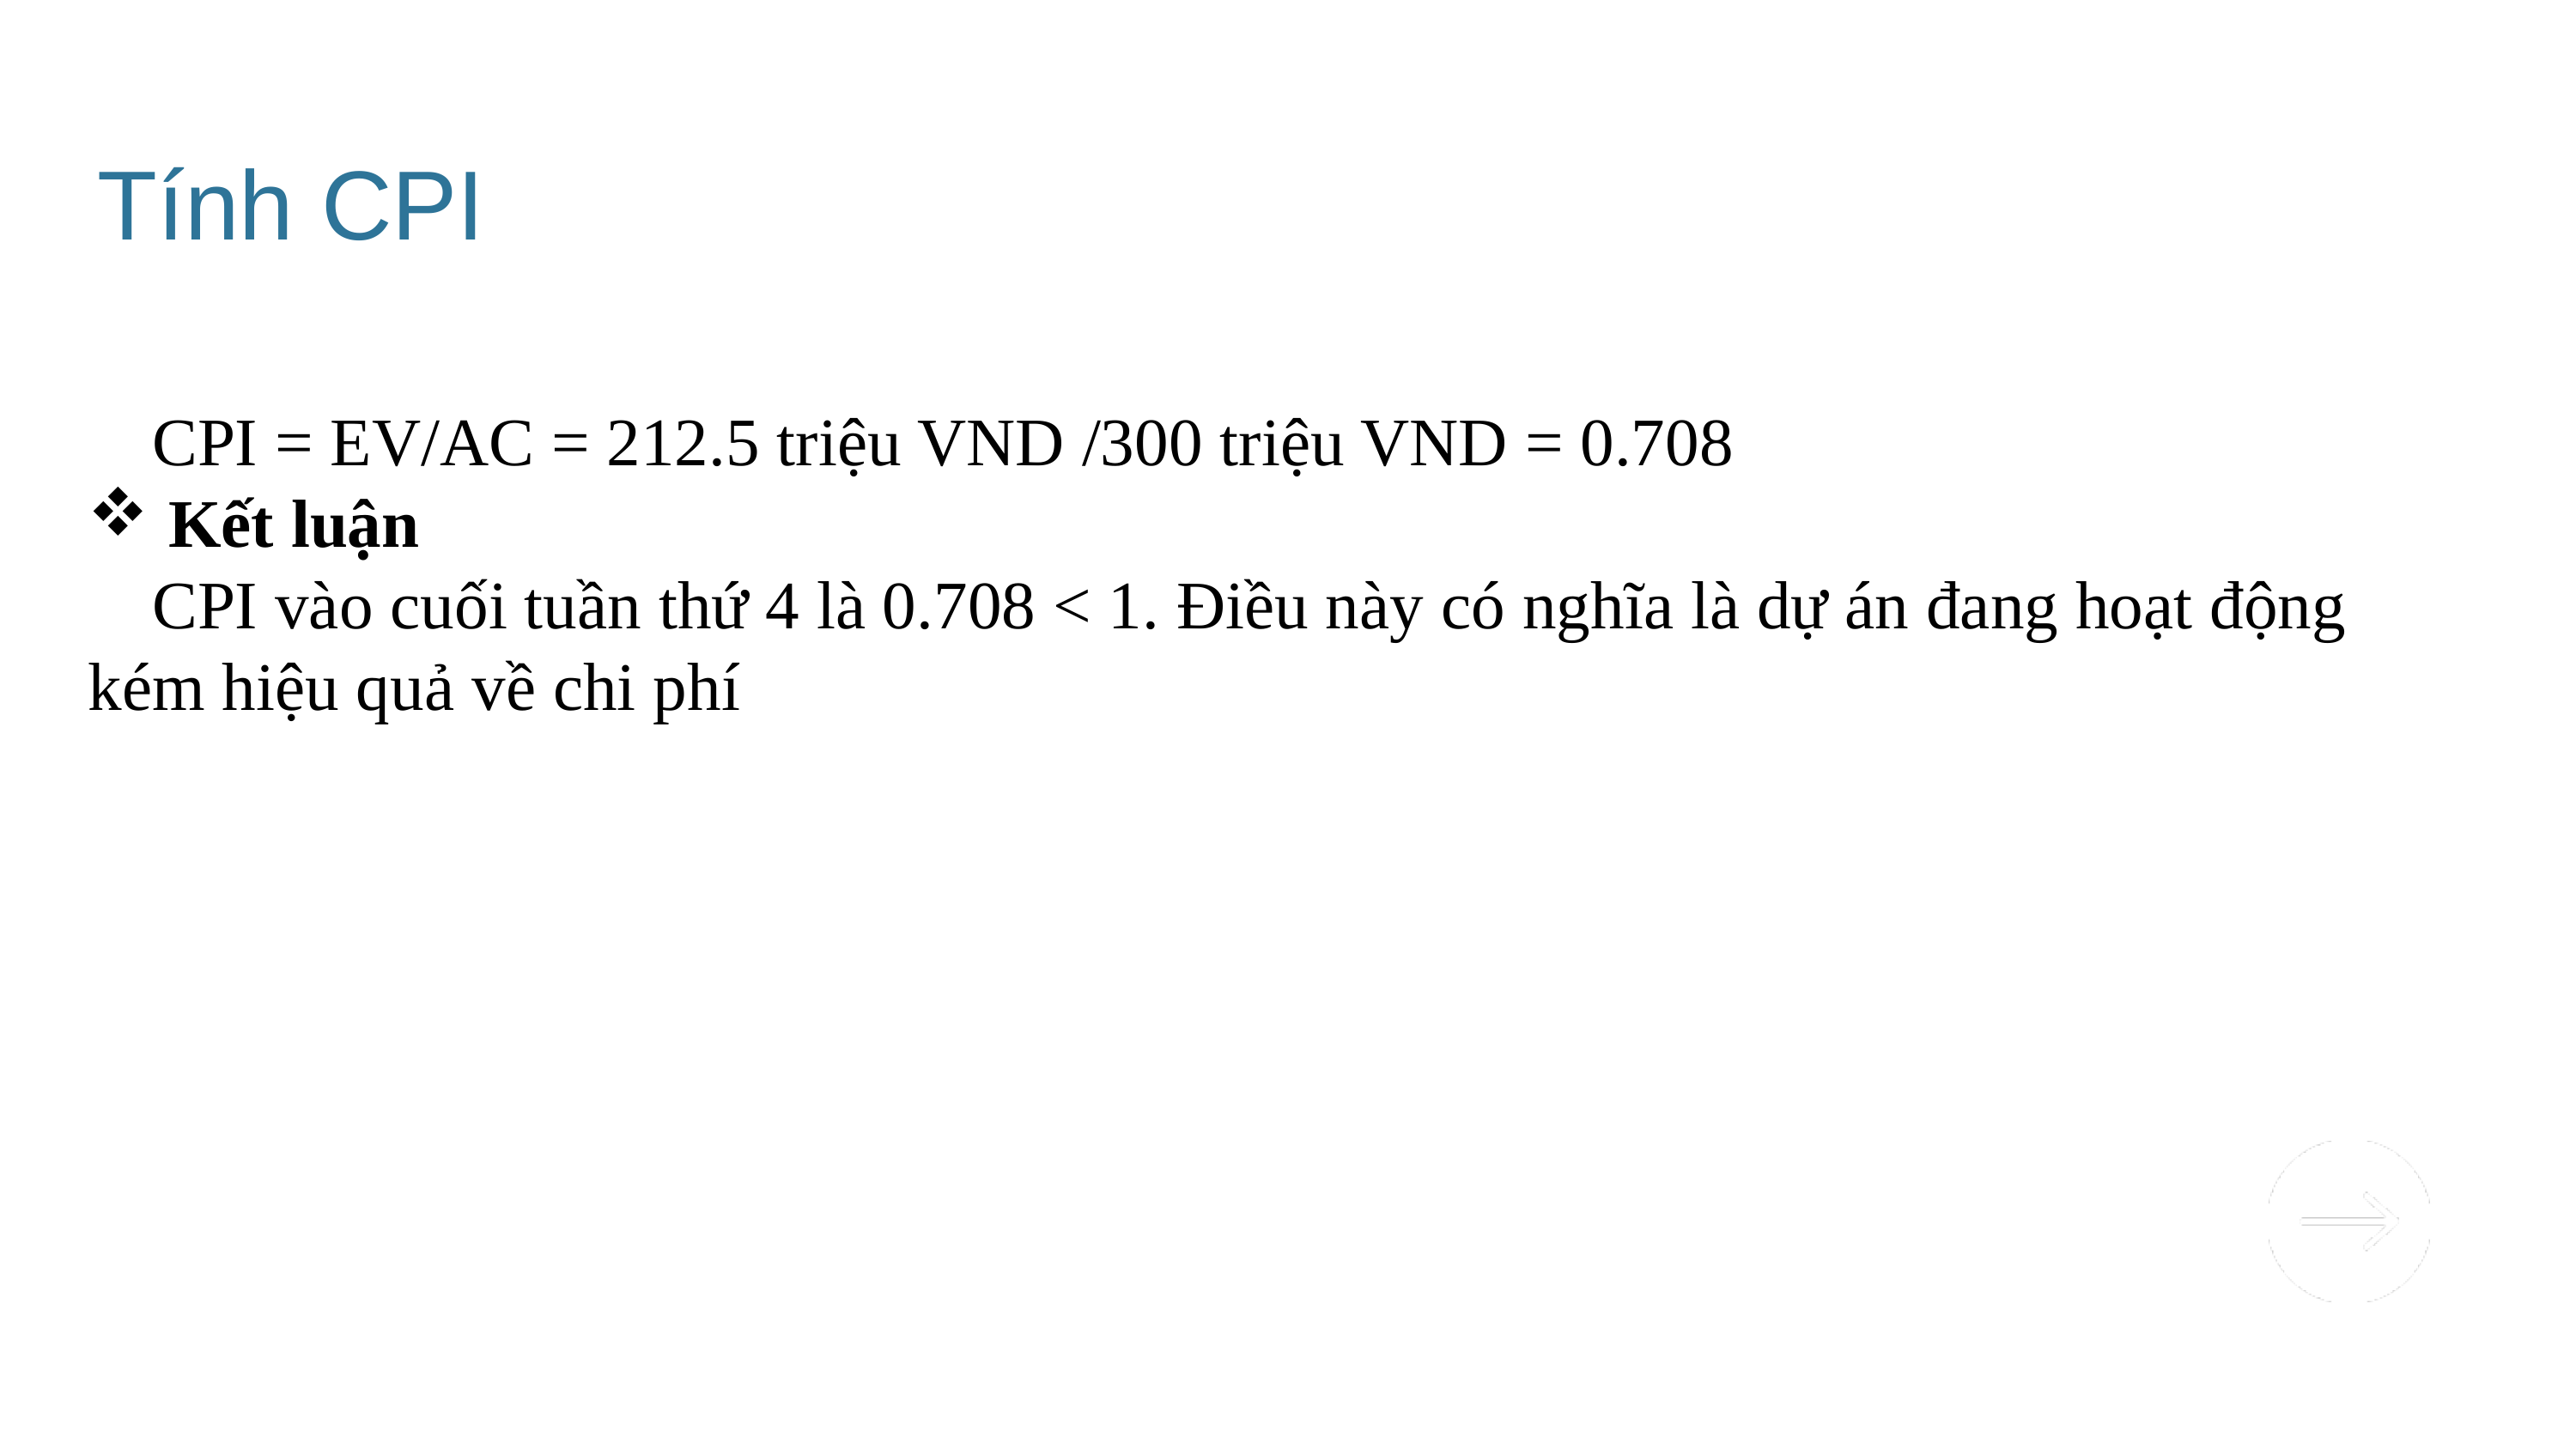

Tính CPI
CPI = EV/AC = 212.5 triệu VND /300 triệu VND = 0.708
Kết luận
CPI vào cuối tuần thứ 4 là 0.708 < 1. Điều này có nghĩa là dự án đang hoạt động kém hiệu quả về chi phí